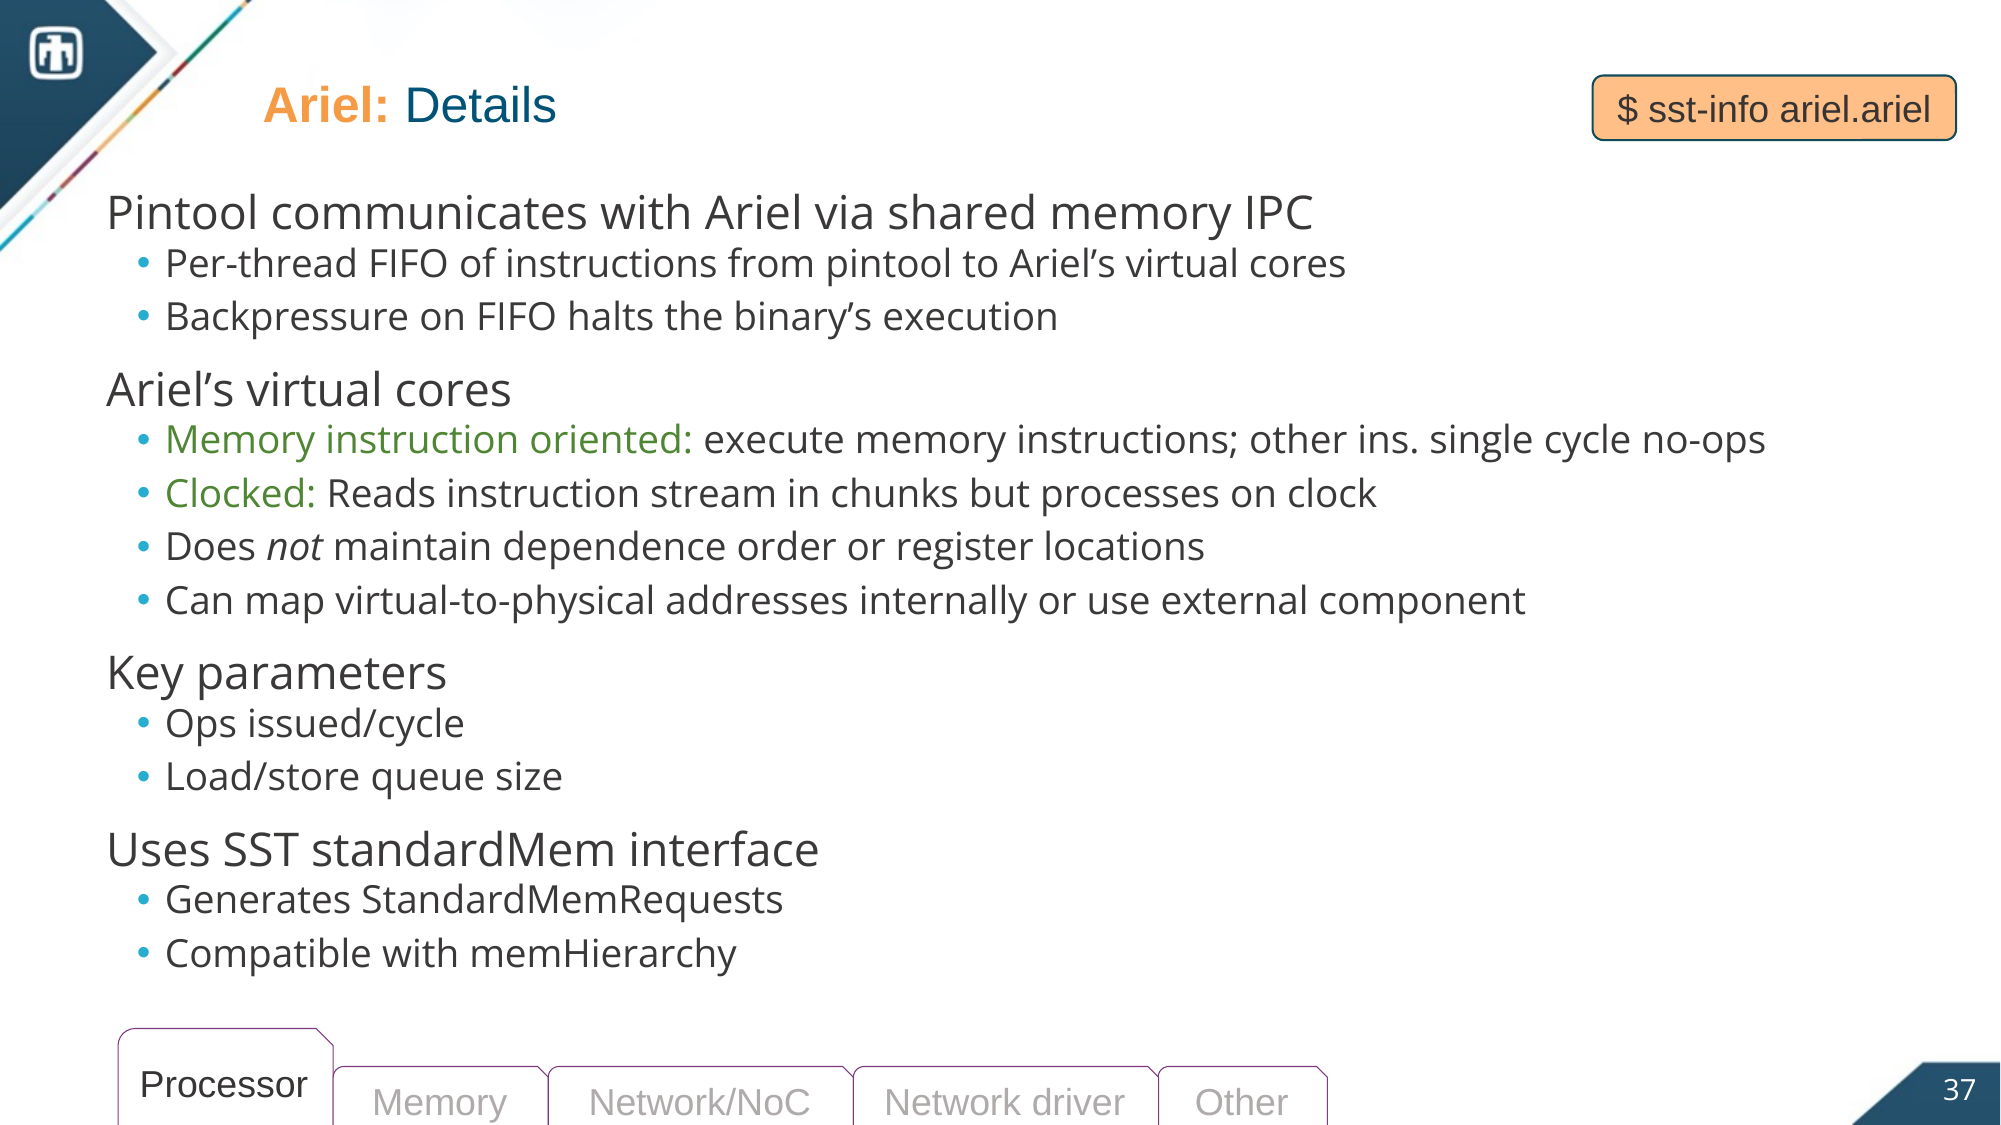

# Ariel: Details
$ sst-info ariel.ariel
Pintool communicates with Ariel via shared memory IPC
Per-thread FIFO of instructions from pintool to Ariel’s virtual cores
Backpressure on FIFO halts the binary’s execution
Ariel’s virtual cores
Memory instruction oriented: execute memory instructions; other ins. single cycle no-ops
Clocked: Reads instruction stream in chunks but processes on clock
Does not maintain dependence order or register locations
Can map virtual-to-physical addresses internally or use external component
Key parameters
Ops issued/cycle
Load/store queue size
Uses SST standardMem interface
Generates StandardMemRequests
Compatible with memHierarchy
Processor
37
Memory
Network/NoC
Network driver
Other